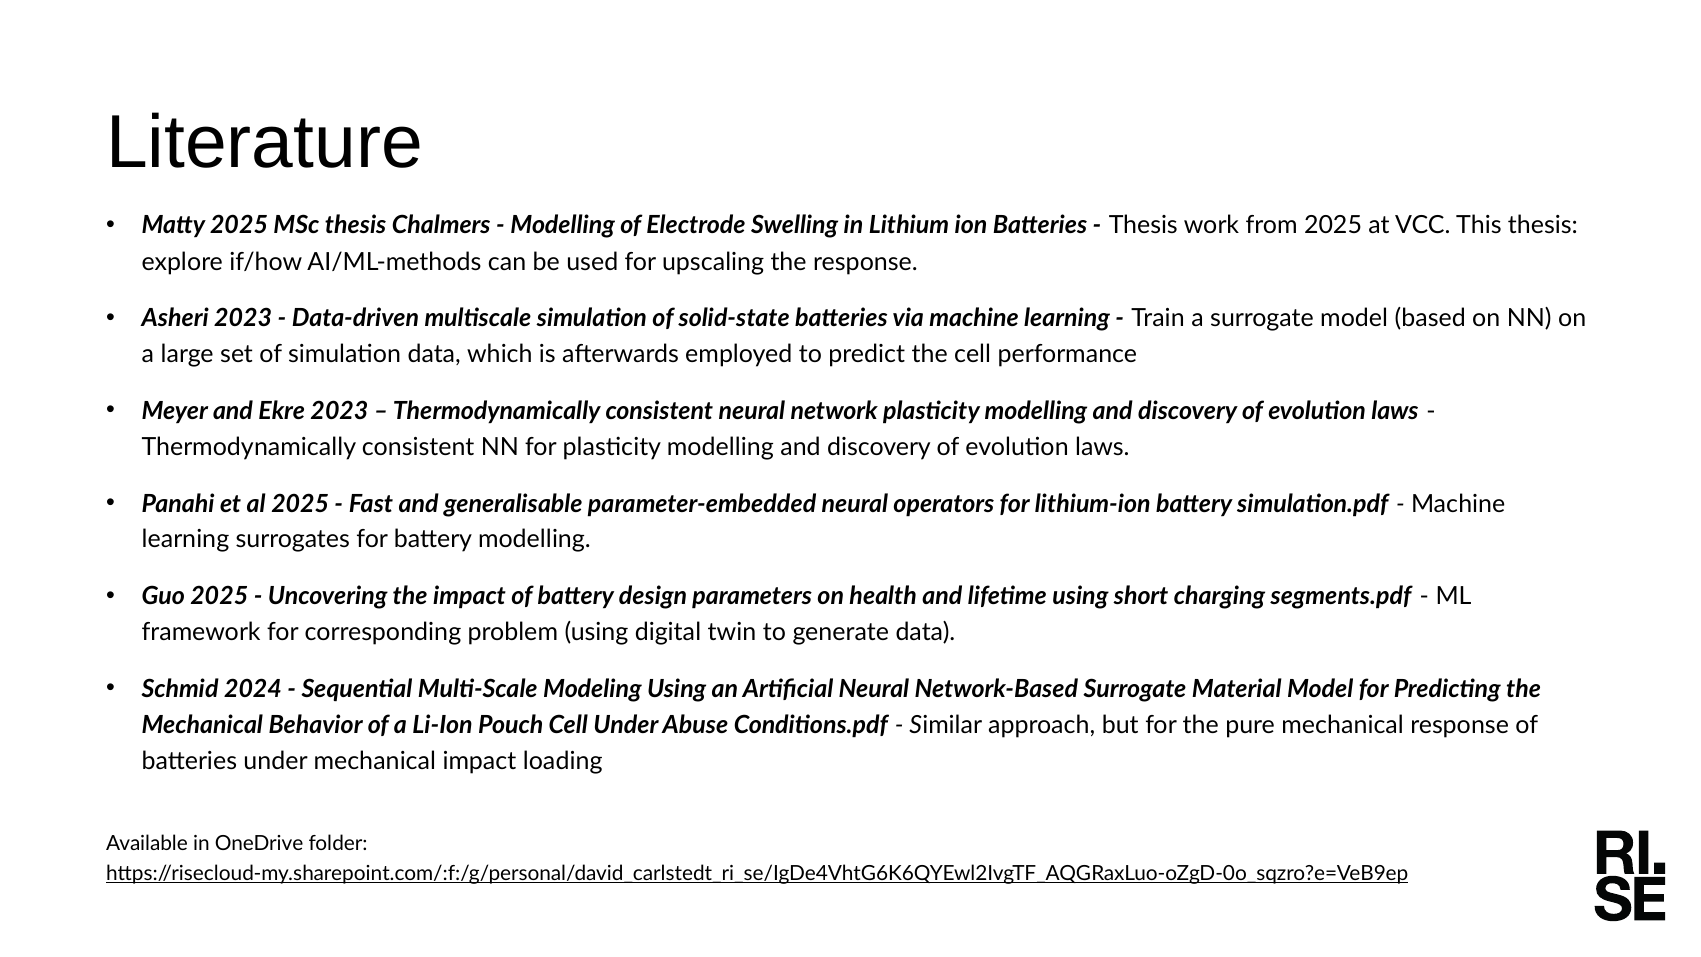

# Literature
Matty 2025 MSc thesis Chalmers - Modelling of Electrode Swelling in Lithium ion Batteries - Thesis work from 2025 at VCC. This thesis: explore if/how AI/ML-methods can be used for upscaling the response.
Asheri 2023 - Data-driven multiscale simulation of solid-state batteries via machine learning - Train a surrogate model (based on NN) on a large set of simulation data, which is afterwards employed to predict the cell performance
Meyer and Ekre 2023 – Thermodynamically consistent neural network plasticity modelling and discovery of evolution laws - Thermodynamically consistent NN for plasticity modelling and discovery of evolution laws.
Panahi et al 2025 - Fast and generalisable parameter-embedded neural operators for lithium-ion battery simulation.pdf - Machine learning surrogates for battery modelling.
Guo 2025 - Uncovering the impact of battery design parameters on health and lifetime using short charging segments.pdf - ML framework for corresponding problem (using digital twin to generate data).
Schmid 2024 - Sequential Multi-Scale Modeling Using an Artificial Neural Network-Based Surrogate Material Model for Predicting the Mechanical Behavior of a Li-Ion Pouch Cell Under Abuse Conditions.pdf - Similar approach, but for the pure mechanical response of batteries under mechanical impact loading

Available in OneDrive folder: https://risecloud-my.sharepoint.com/:f:/g/personal/david_carlstedt_ri_se/IgDe4VhtG6K6QYEwl2IvgTF_AQGRaxLuo-oZgD-0o_sqzro?e=VeB9ep